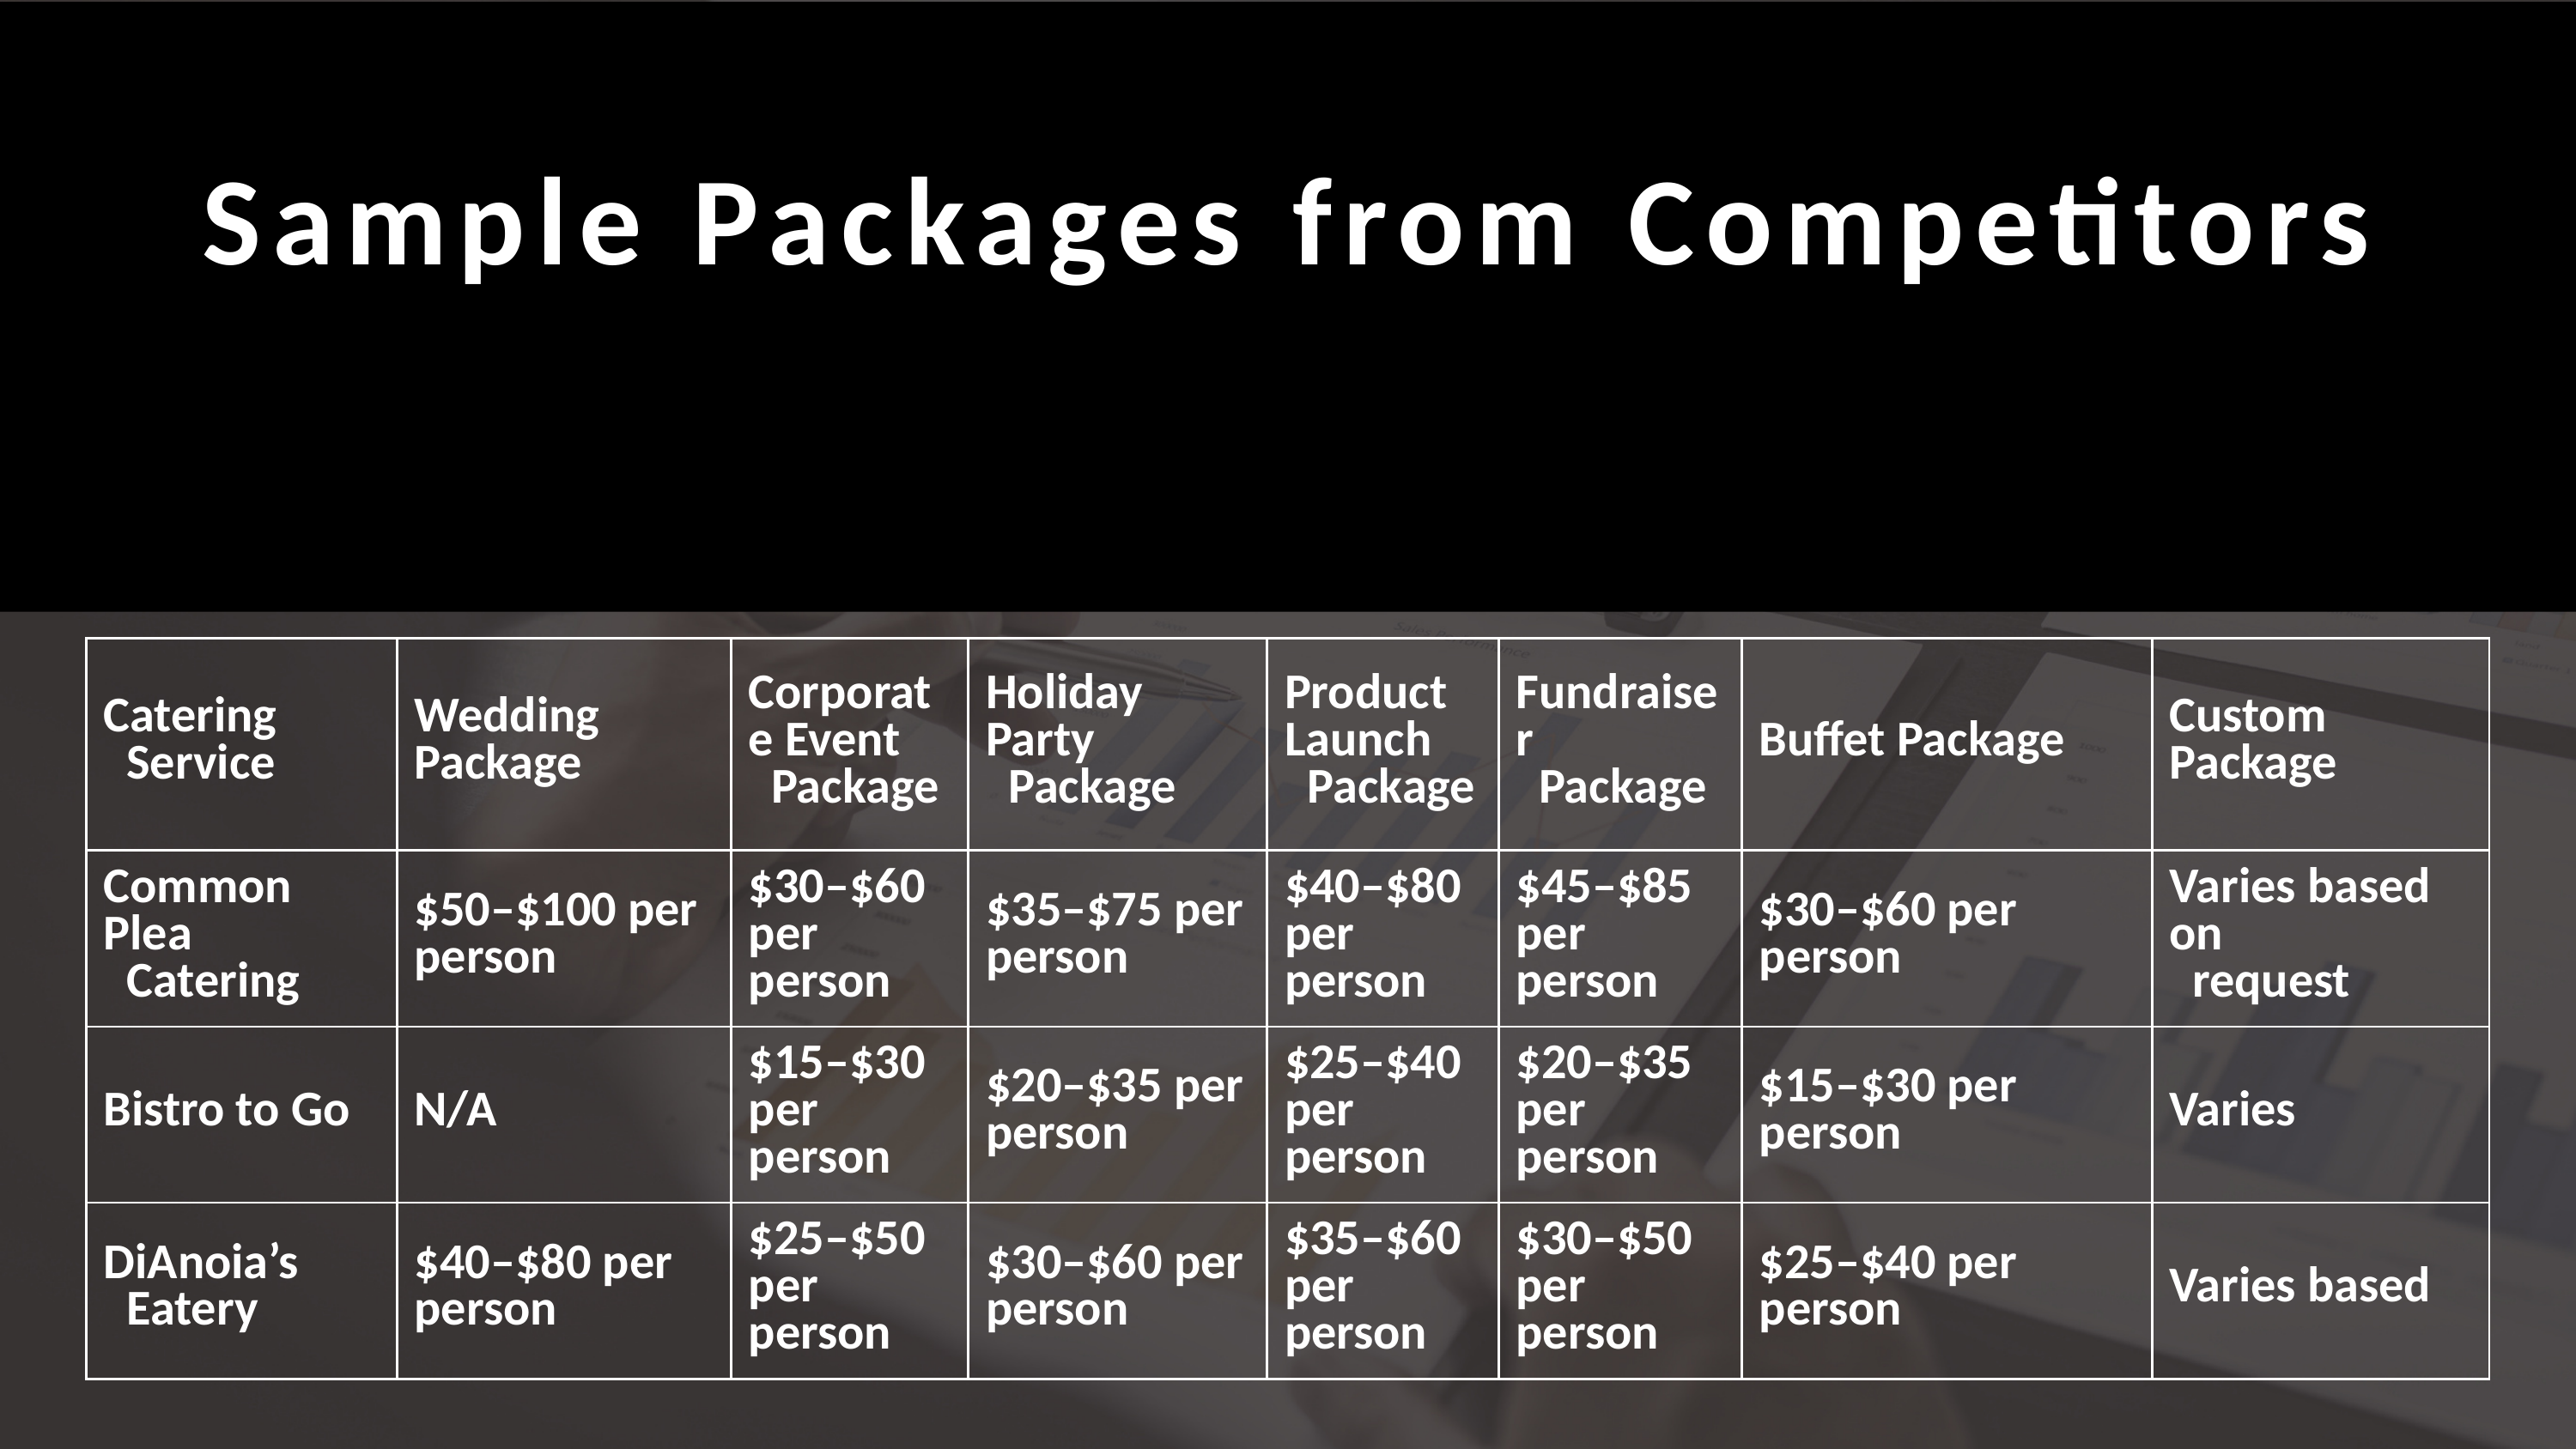

Sample Packages from Competitors
| Catering Service | Wedding Package | Corporate Event Package | Holiday Party Package | Product Launch Package | Fundraiser Package | Buffet Package | Custom Package |
| --- | --- | --- | --- | --- | --- | --- | --- |
| Common Plea Catering | $50–$100 per person | $30–$60 per person | $35–$75 per person | $40–$80 per person | $45–$85 per person | $30–$60 per person | Varies based on request |
| Bistro to Go | N/A | $15–$30 per person | $20–$35 per person | $25–$40 per person | $20–$35 per person | $15–$30 per person | Varies |
| DiAnoia’s Eatery | $40–$80 per person | $25–$50 per person | $30–$60 per person | $35–$60 per person | $30–$50 per person | $25–$40 per person | Varies based |